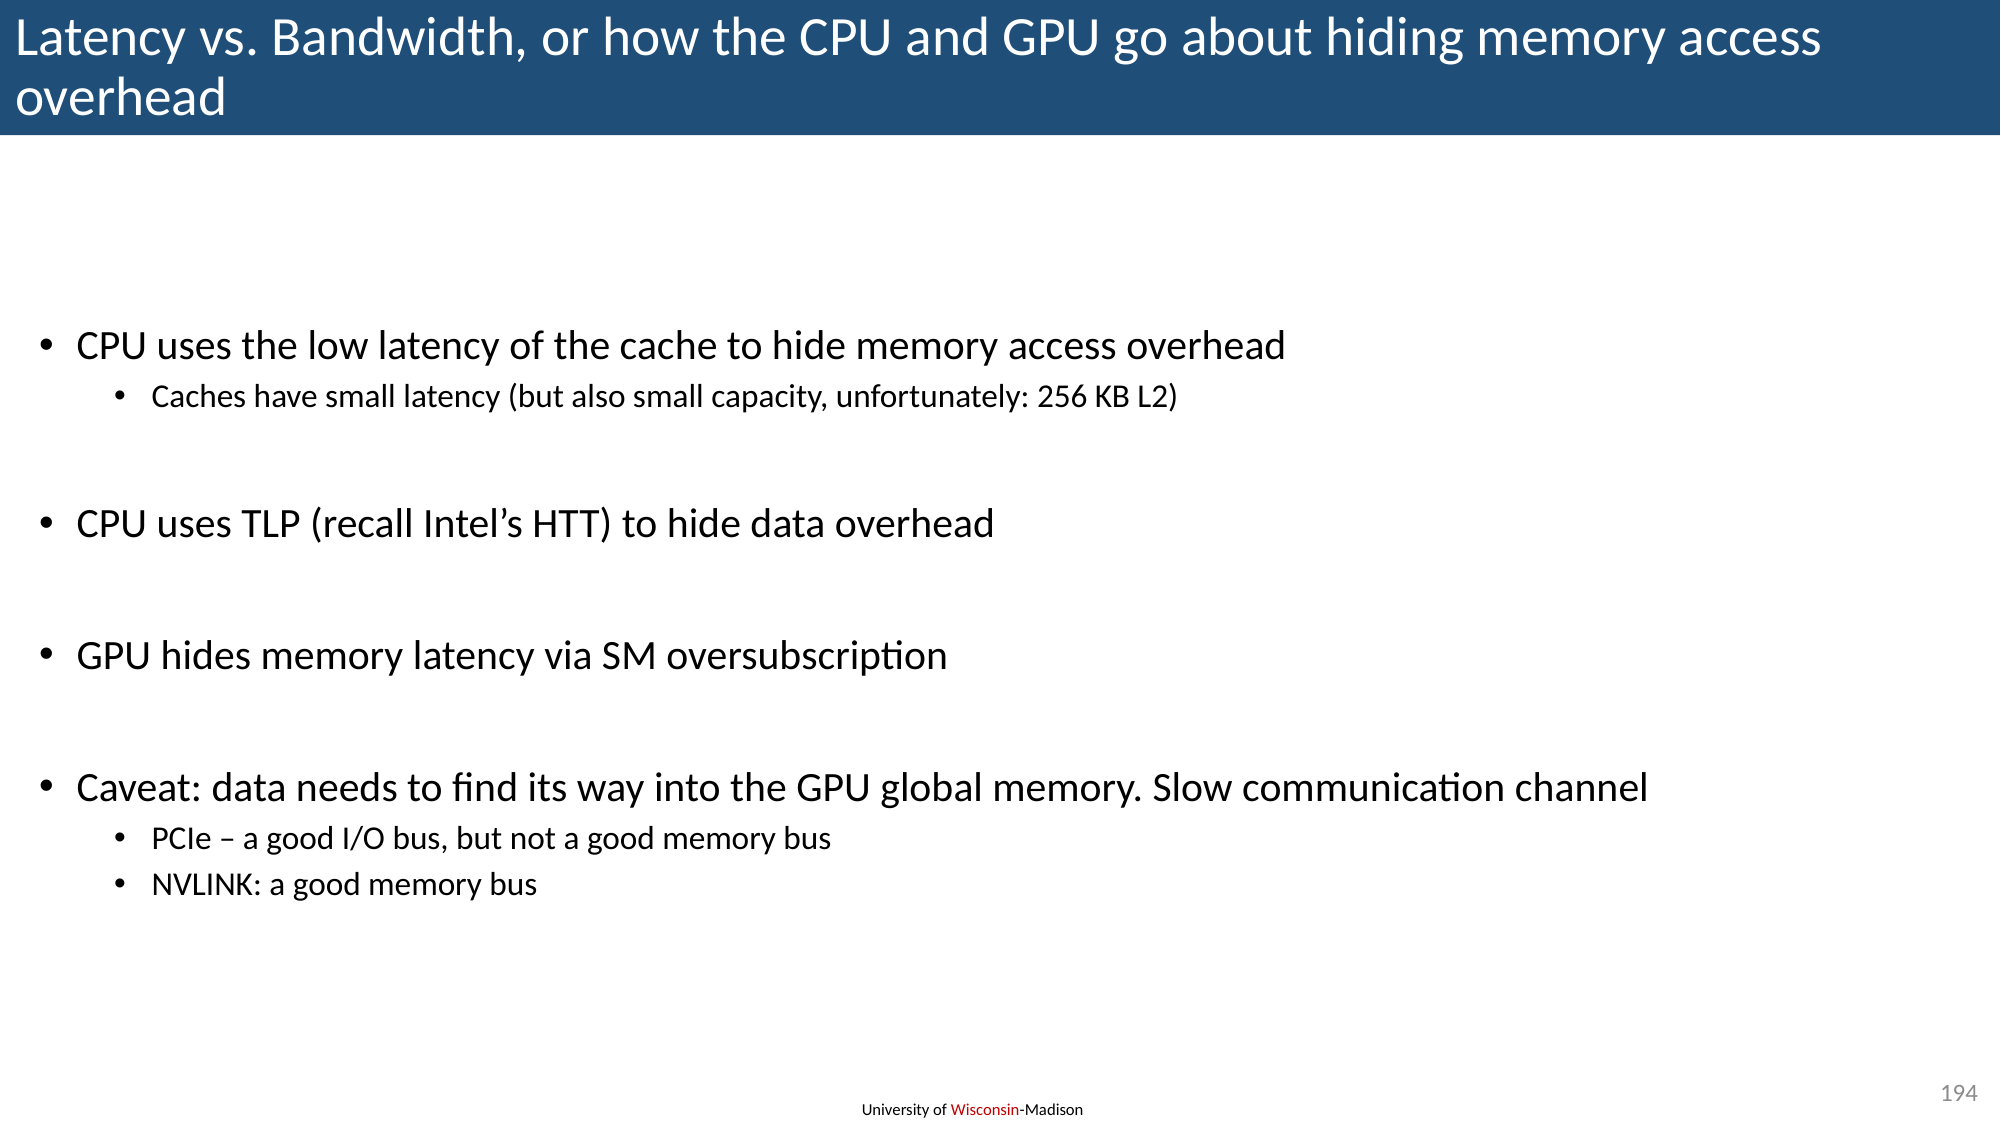

# Latency vs. Bandwidth, or how the CPU and GPU go about hiding memory access overhead

CPU uses the low latency of the cache to hide memory access overhead
Caches have small latency (but also small capacity, unfortunately: 256 KB L2)

CPU uses TLP (recall Intel’s HTT) to hide data overhead

GPU hides memory latency via SM oversubscription

Caveat: data needs to find its way into the GPU global memory. Slow communication channel
PCIe – a good I/O bus, but not a good memory bus
NVLINK: a good memory bus
194